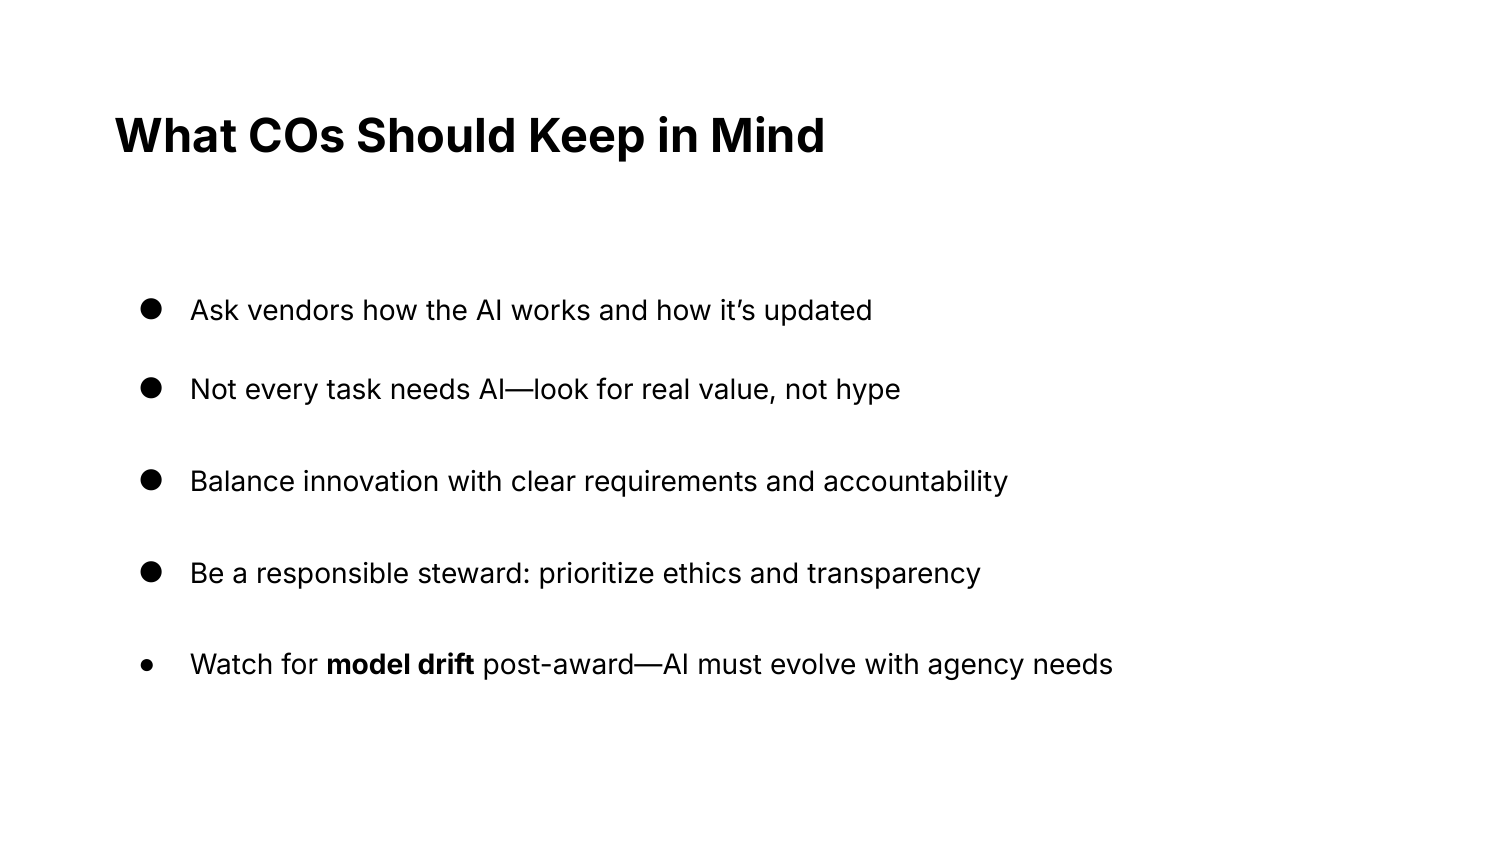

What COs Should Keep in Mind
Ask vendors how the AI works and how it’s updated
Not every task needs AI—look for real value, not hype
Balance innovation with clear requirements and accountability
Be a responsible steward: prioritize ethics and transparency
Watch for model drift post-award—AI must evolve with agency needs